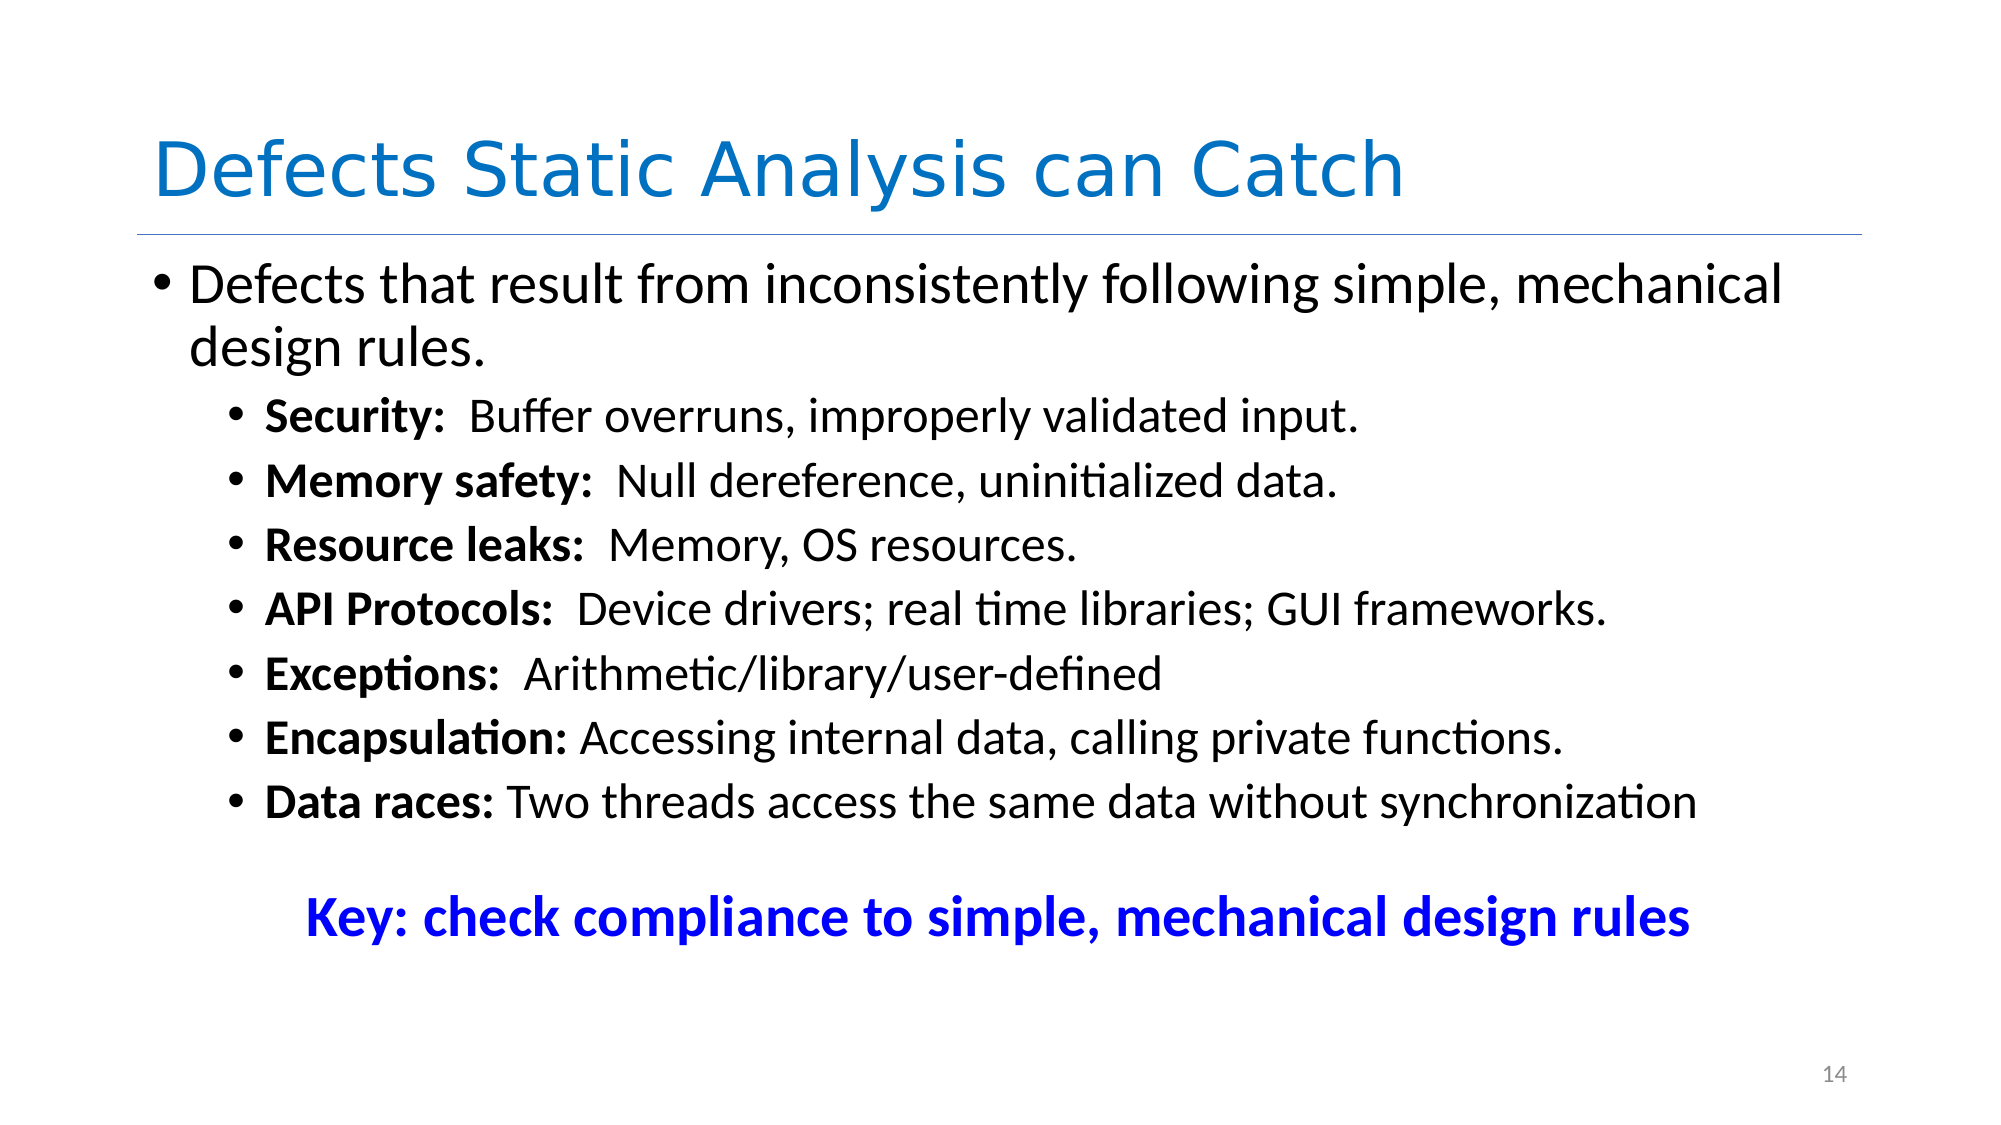

# Defects Static Analysis can Catch
Defects that result from inconsistently following simple, mechanical design rules.
Security:  Buffer overruns, improperly validated input.
Memory safety:  Null dereference, uninitialized data.
Resource leaks:  Memory, OS resources.
API Protocols:  Device drivers; real time libraries; GUI frameworks.
Exceptions:  Arithmetic/library/user-defined
Encapsulation: Accessing internal data, calling private functions.
Data races: Two threads access the same data without synchronization
Key: check compliance to simple, mechanical design rules
14